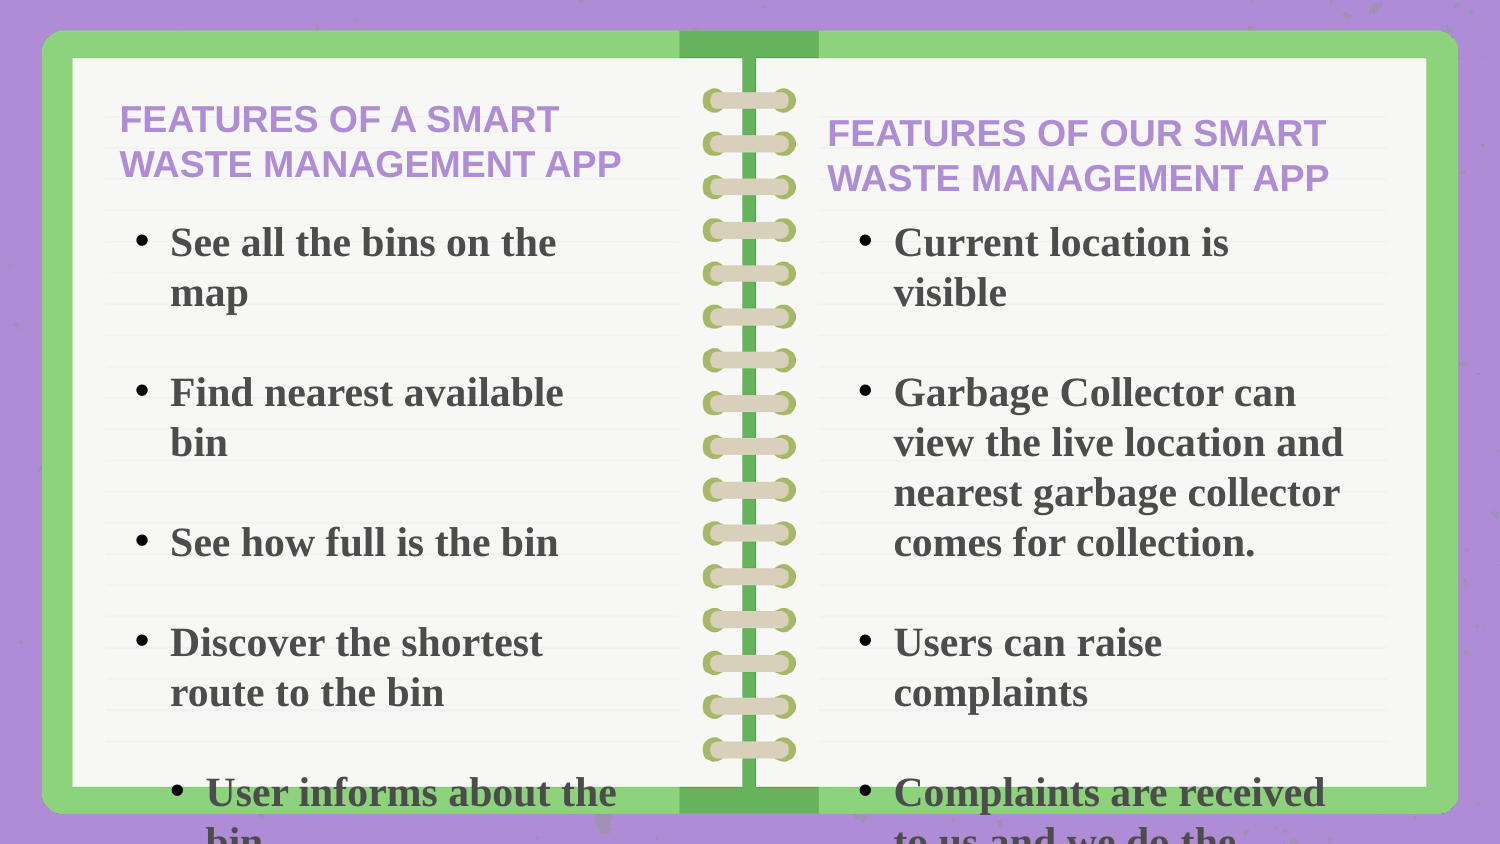

FEATURES OF A SMART WASTE MANAGEMENT APP
FEATURES OF OUR SMART WASTE MANAGEMENT APP
Current location is visible

Garbage Collector can view the live location and nearest garbage collector comes for collection.

Users can raise complaints

Complaints are received to us and we do the needful
See all the bins on the map

Find nearest available bin

See how full is the bin

Discover the shortest route to the bin

User informs about the bin